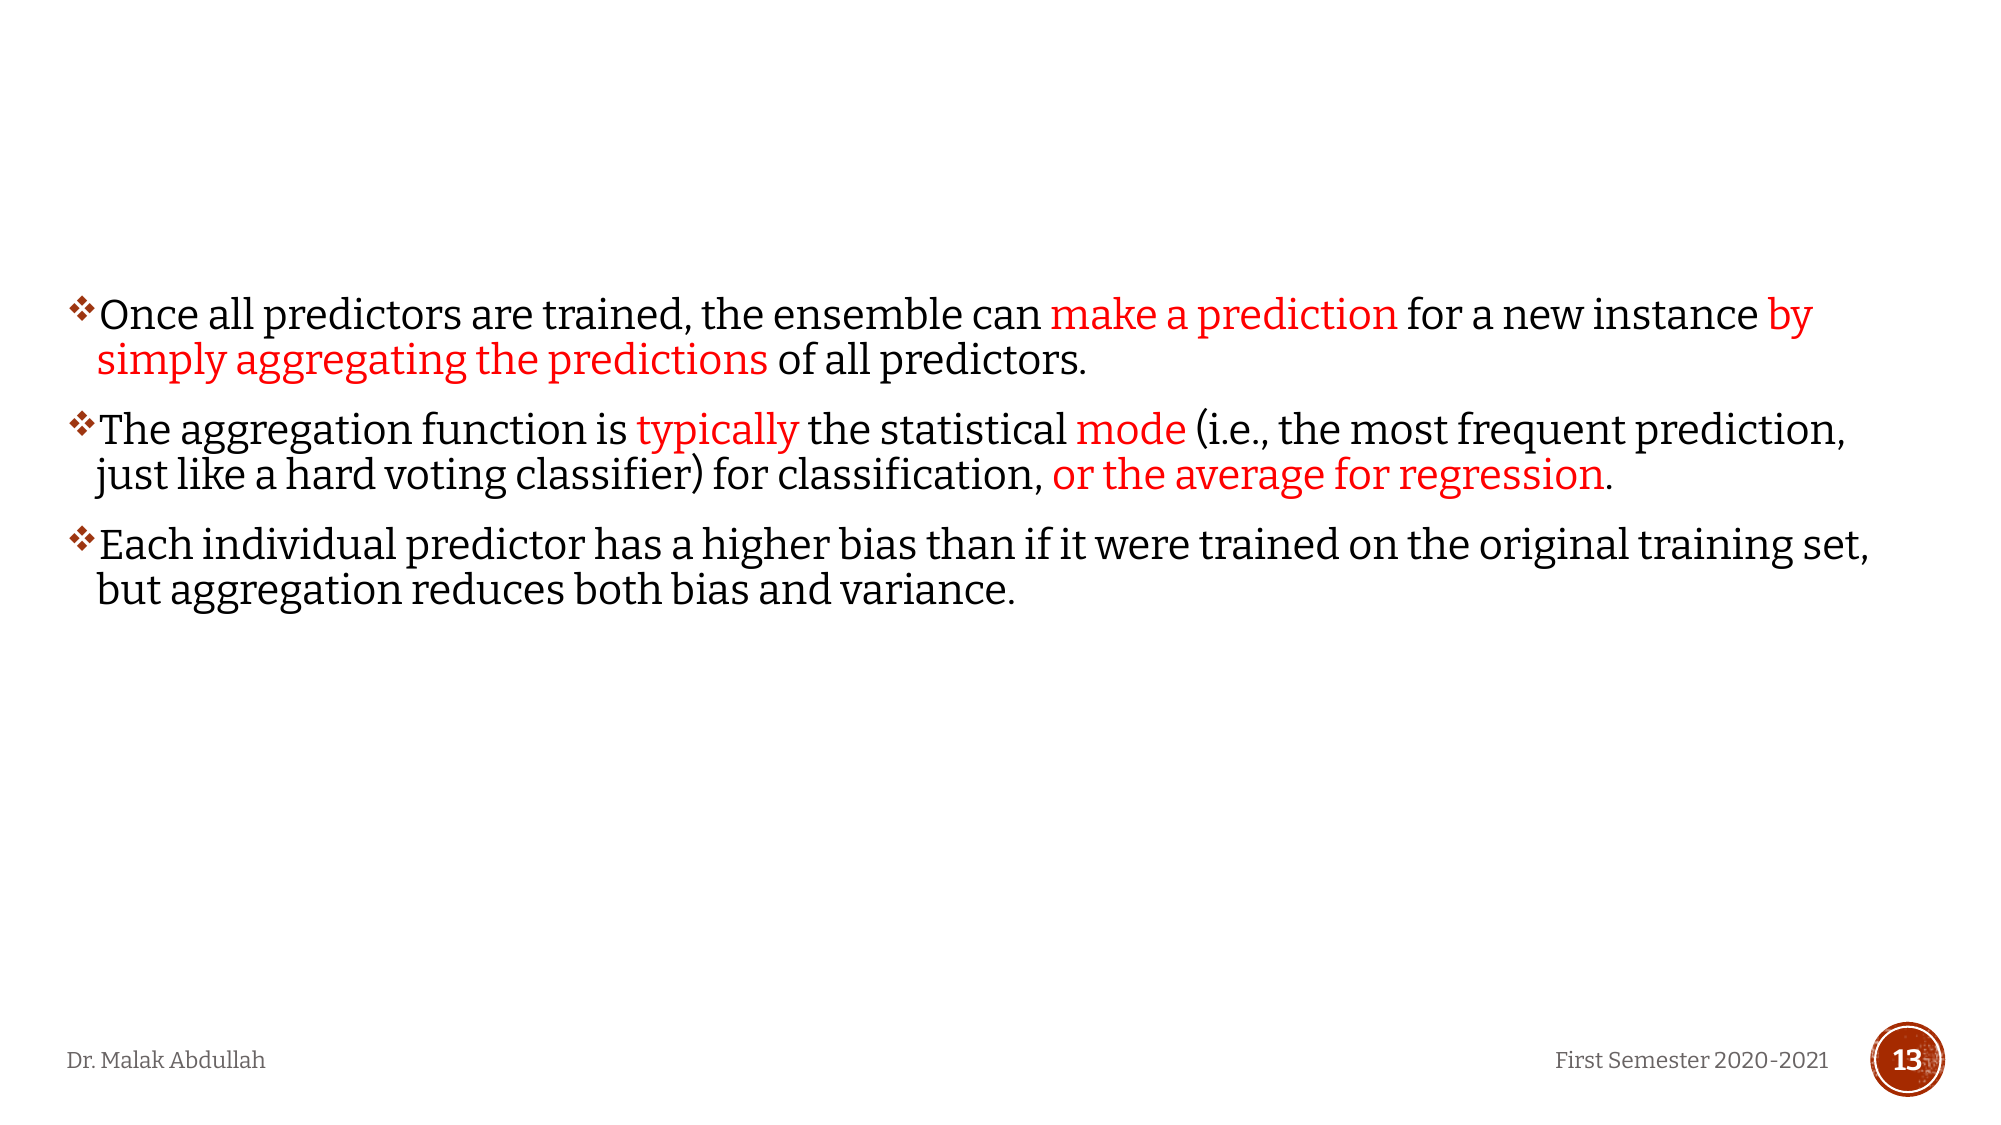

#
Once all predictors are trained, the ensemble can make a prediction for a new instance by simply aggregating the predictions of all predictors.
The aggregation function is typically the statistical mode (i.e., the most frequent prediction, just like a hard voting classifier) for classification, or the average for regression.
Each individual predictor has a higher bias than if it were trained on the original training set, but aggregation reduces both bias and variance.

Dr. Malak Abdullah
First Semester 2020-2021
13